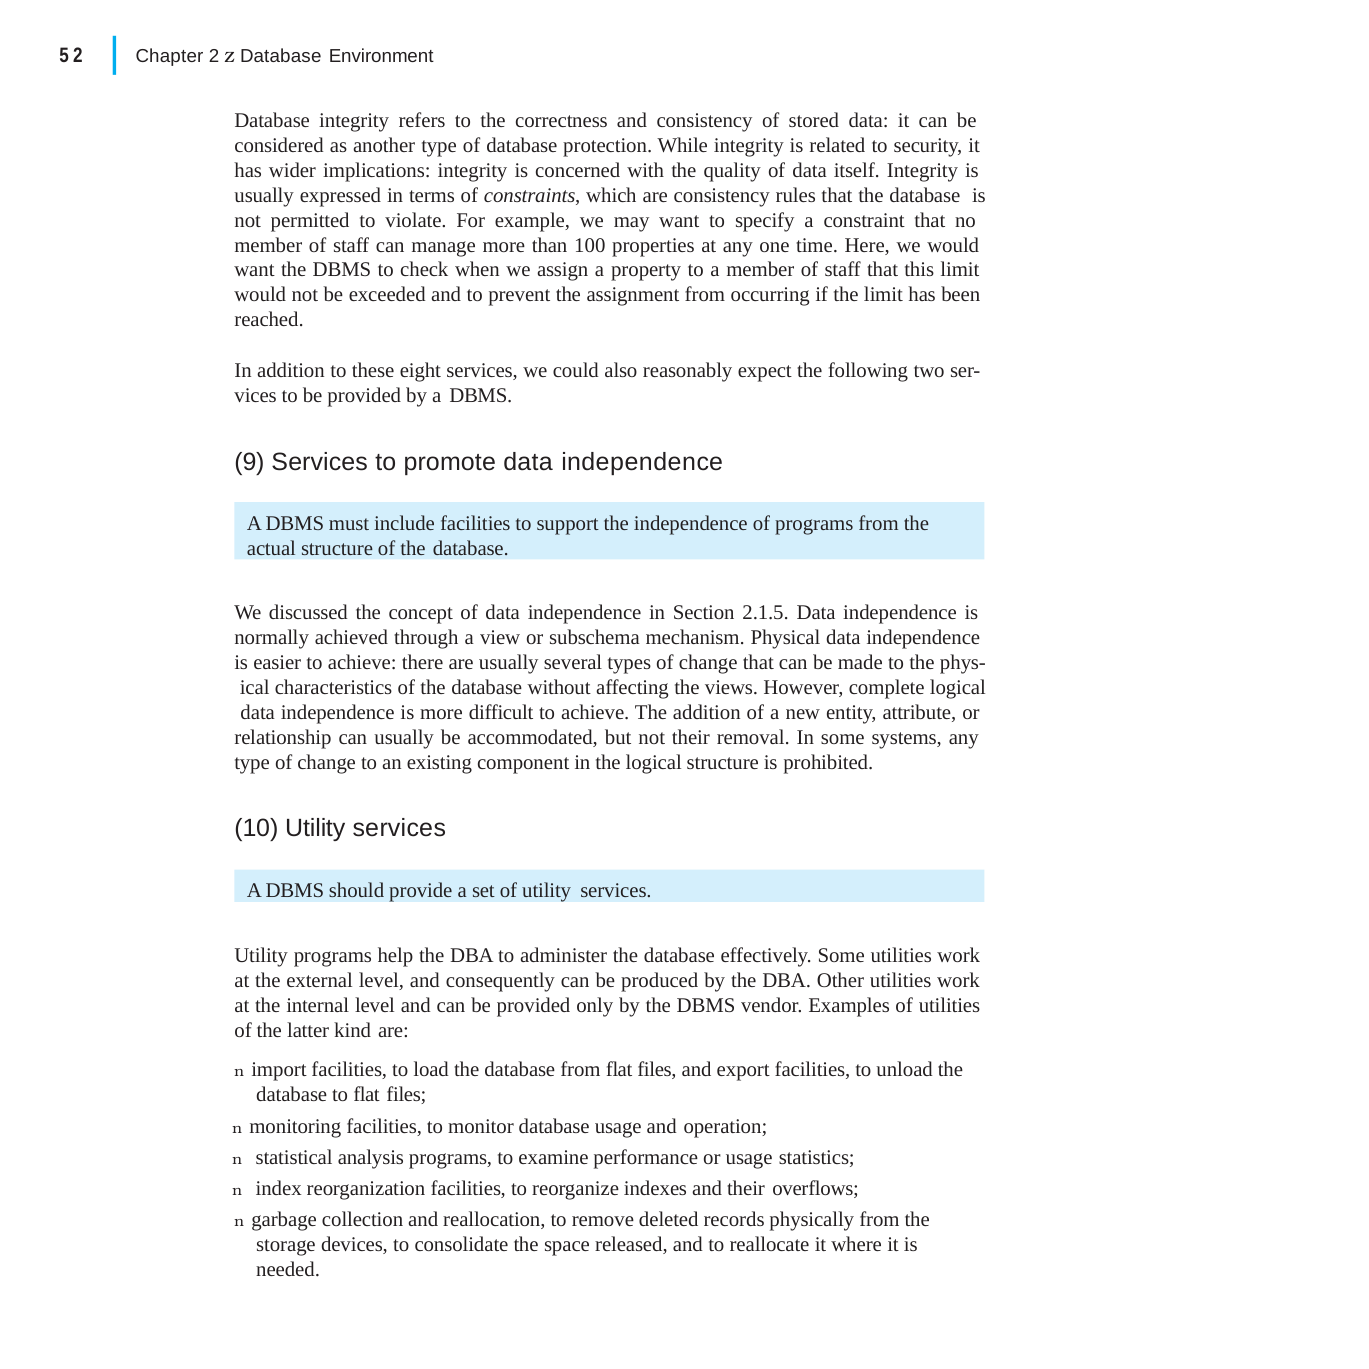

|
52
Chapter 2 z Database Environment
Database integrity refers to the correctness and consistency of stored data: it can be  considered as another type of database protection. While integrity is related to security, it  has wider implications: integrity is concerned with the quality of data itself. Integrity is  usually expressed in terms of constraints, which are consistency rules that the database  is not permitted to violate. For example, we may want to specify a constraint that no  member of staff can manage more than 100 properties at any one time. Here, we would  want the DBMS to check when we assign a property to a member of staff that this limit  would not be exceeded and to prevent the assignment from occurring if the limit has been  reached.

In addition to these eight services, we could also reasonably expect the following two ser-  vices to be provided by a DBMS.

(9) Services to promote data independence
A DBMS must include facilities to support the independence of programs from the  actual structure of the database.
We discussed the concept of data independence in Section 2.1.5. Data independence is  normally achieved through a view or subschema mechanism. Physical data independence  is easier to achieve: there are usually several types of change that can be made to the phys-  ical characteristics of the database without affecting the views. However, complete logical  data independence is more difficult to achieve. The addition of a new entity, attribute, or  relationship can usually be accommodated, but not their removal. In some systems, any  type of change to an existing component in the logical structure is prohibited.

(10) Utility services
A DBMS should provide a set of utility services.
Utility programs help the DBA to administer the database effectively. Some utilities work  at the external level, and consequently can be produced by the DBA. Other utilities work  at the internal level and can be provided only by the DBMS vendor. Examples of utilities  of the latter kind are:
n import facilities, to load the database from flat files, and export facilities, to unload the  database to flat files;
n monitoring facilities, to monitor database usage and operation;
n  statistical analysis programs, to examine performance or usage statistics;
n  index reorganization facilities, to reorganize indexes and their overflows;
n garbage collection and reallocation, to remove deleted records physically from the  storage devices, to consolidate the space released, and to reallocate it where it is needed.